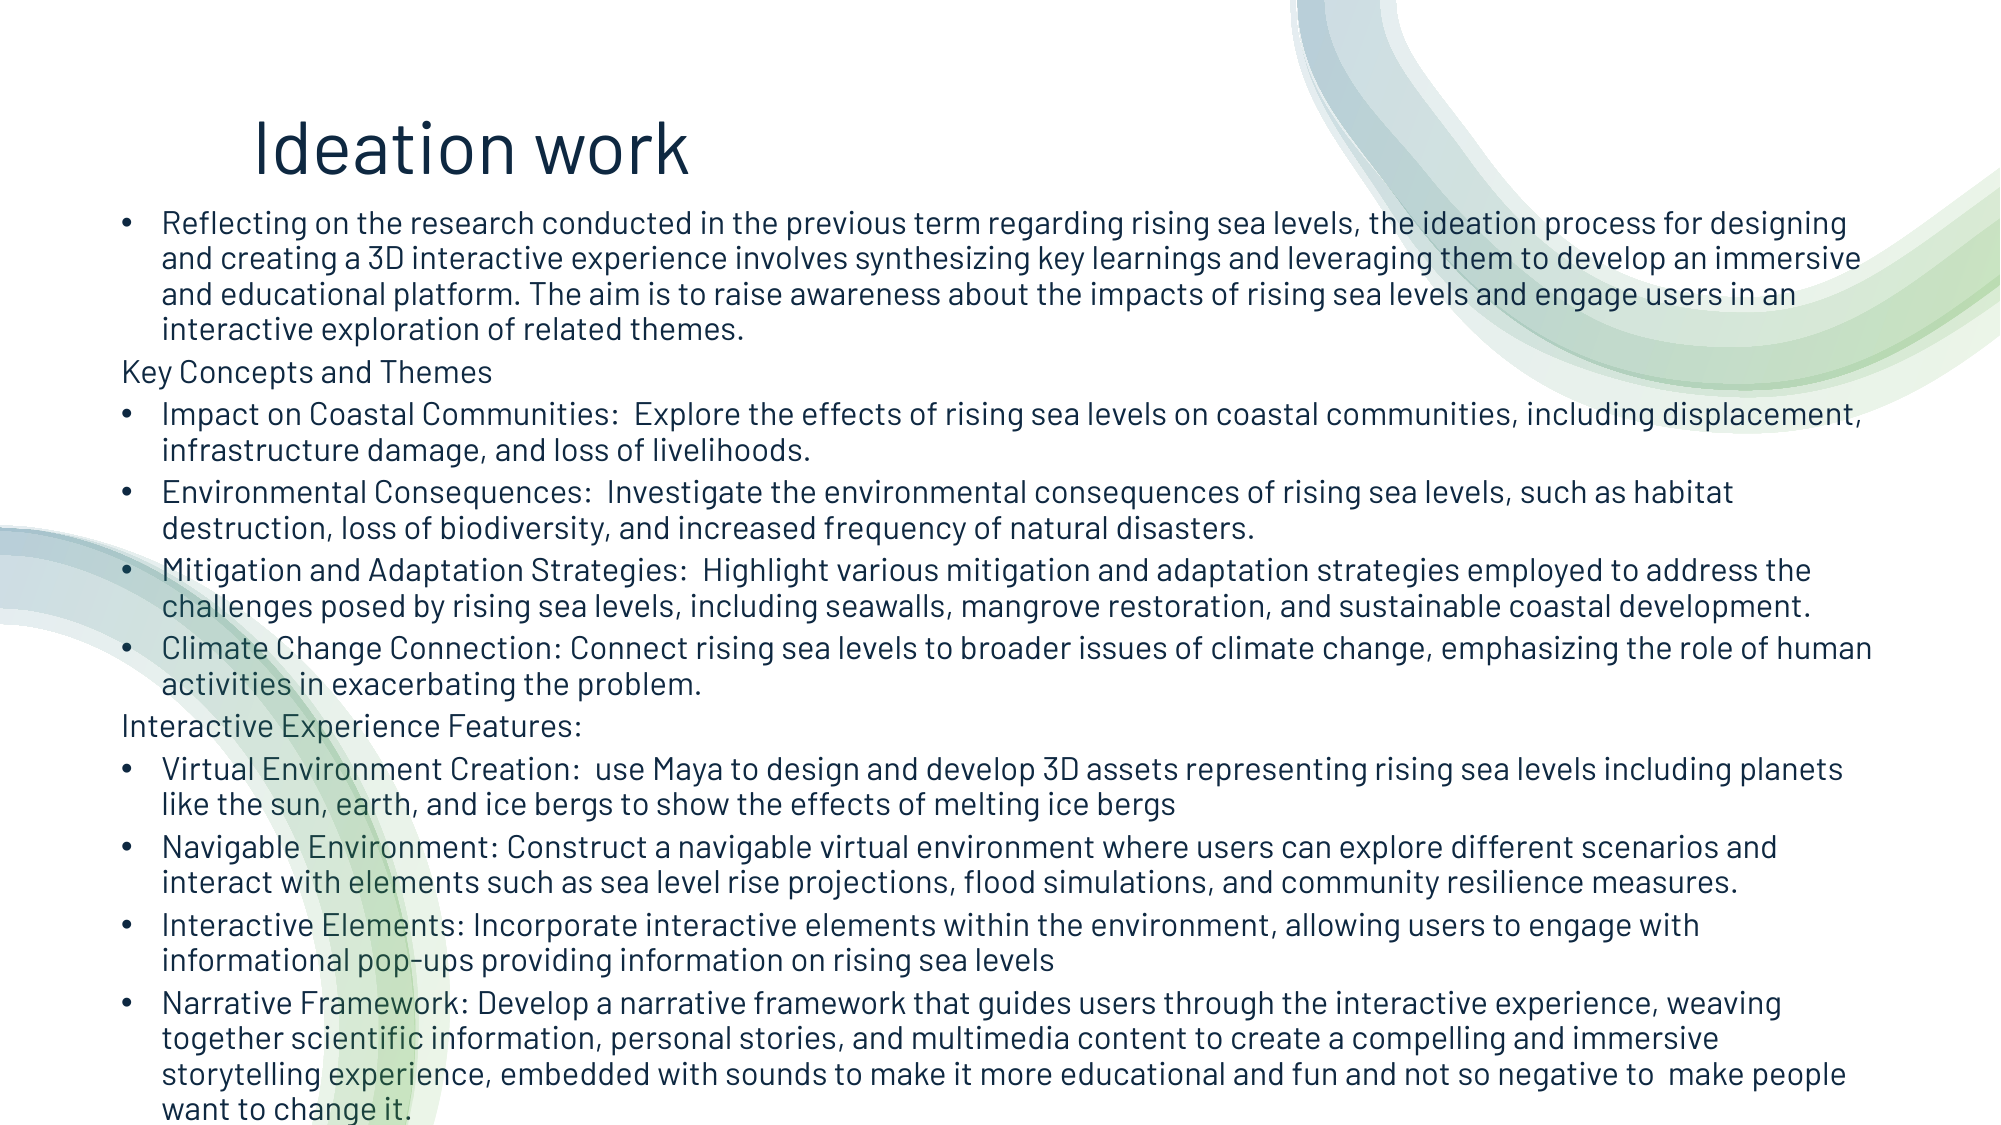

# Ideation work

Reflecting on the research conducted in the previous term regarding rising sea levels, the ideation process for designing and creating a 3D interactive experience involves synthesizing key learnings and leveraging them to develop an immersive and educational platform. The aim is to raise awareness about the impacts of rising sea levels and engage users in an interactive exploration of related themes.
Key Concepts and Themes
Impact on Coastal Communities:  Explore the effects of rising sea levels on coastal communities, including displacement, infrastructure damage, and loss of livelihoods.
Environmental Consequences:  Investigate the environmental consequences of rising sea levels, such as habitat destruction, loss of biodiversity, and increased frequency of natural disasters.
Mitigation and Adaptation Strategies:  Highlight various mitigation and adaptation strategies employed to address the challenges posed by rising sea levels, including seawalls, mangrove restoration, and sustainable coastal development.
Climate Change Connection: Connect rising sea levels to broader issues of climate change, emphasizing the role of human activities in exacerbating the problem.
Interactive Experience Features:
Virtual Environment Creation:  use Maya to design and develop 3D assets representing rising sea levels including planets like the sun, earth, and ice bergs to show the effects of melting ice bergs
Navigable Environment: Construct a navigable virtual environment where users can explore different scenarios and interact with elements such as sea level rise projections, flood simulations, and community resilience measures.
Interactive Elements: Incorporate interactive elements within the environment, allowing users to engage with informational pop-ups providing information on rising sea levels
Narrative Framework: Develop a narrative framework that guides users through the interactive experience, weaving together scientific information, personal stories, and multimedia content to create a compelling and immersive storytelling experience, embedded with sounds to make it more educational and fun and not so negative to  make people want to change it.
User Engagement: such as conversations and buttons